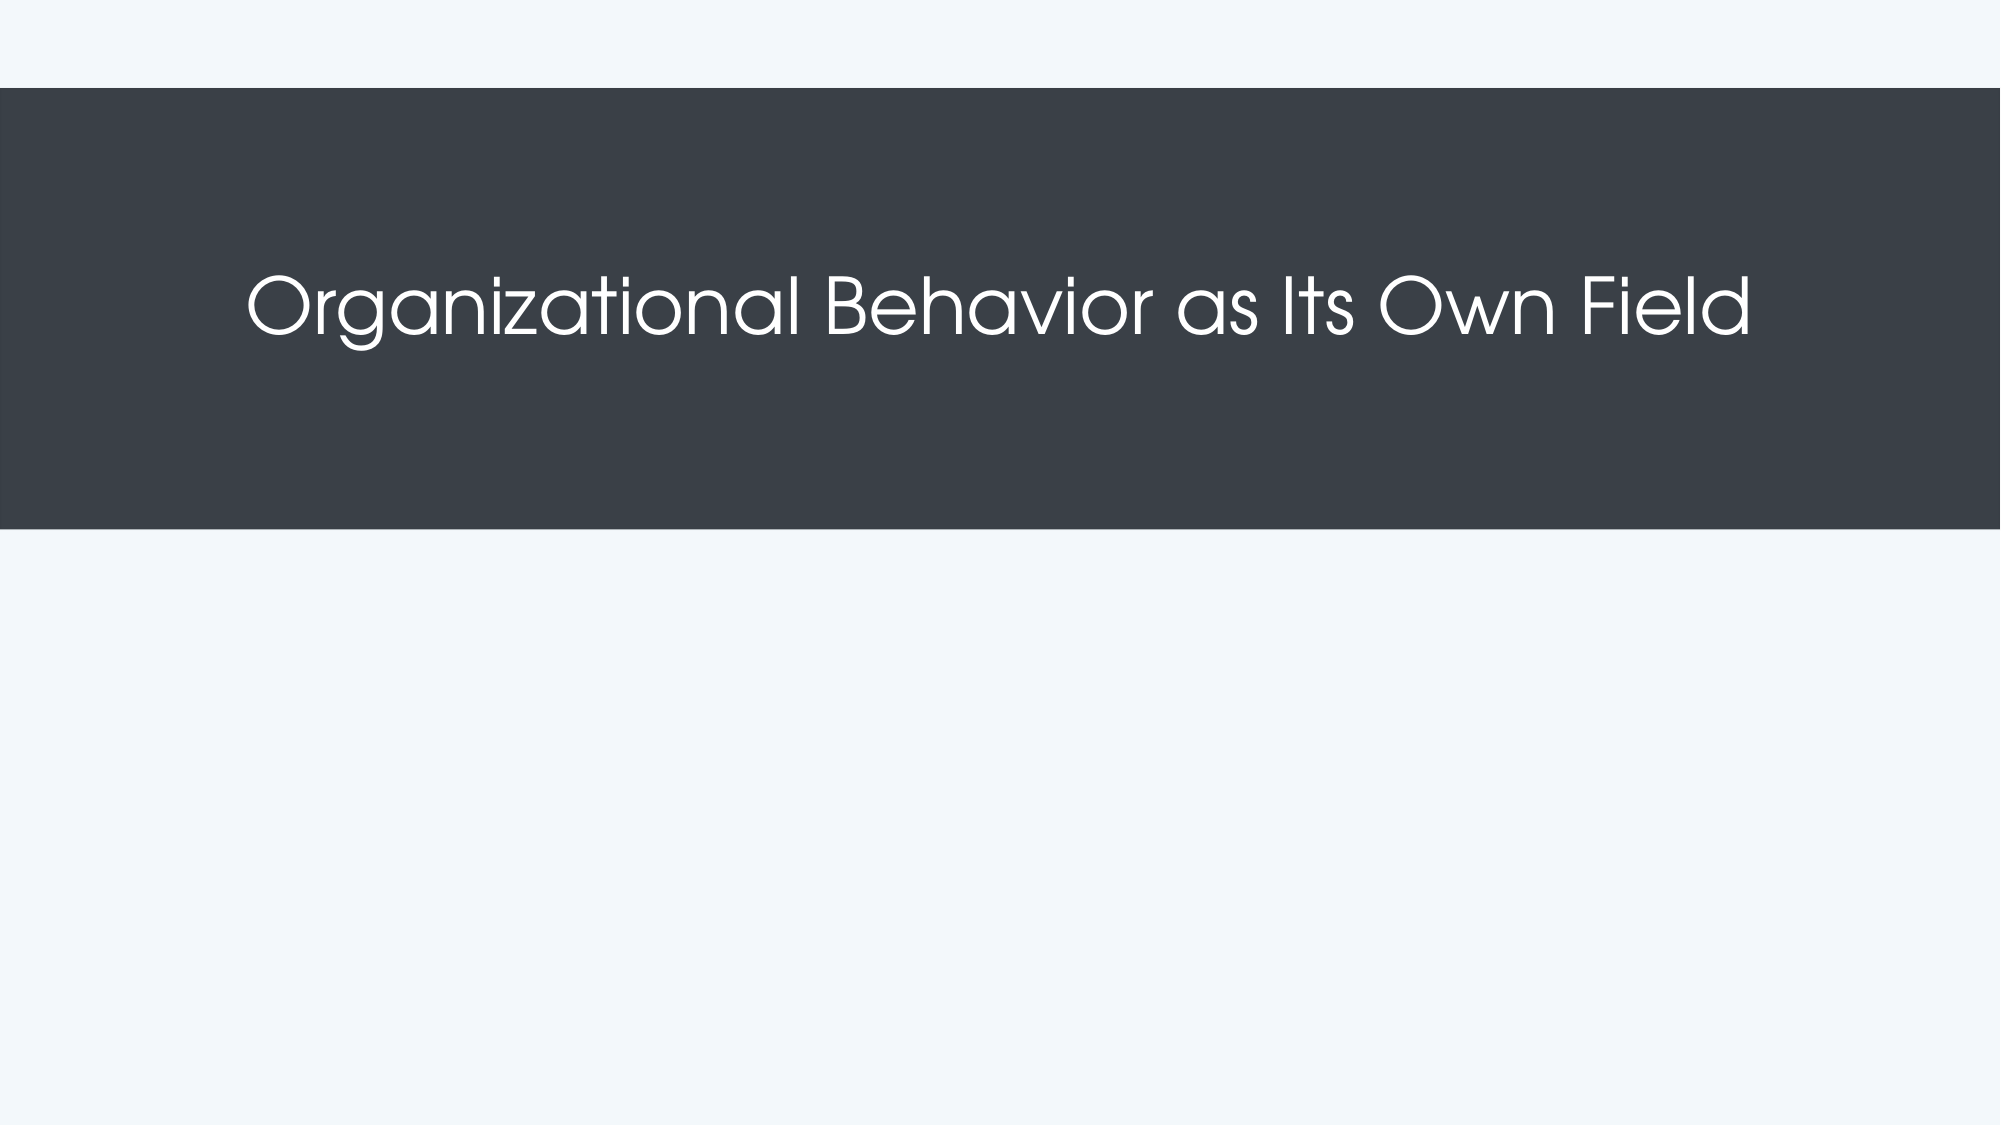

# Organizational Behavior as Its Own Field